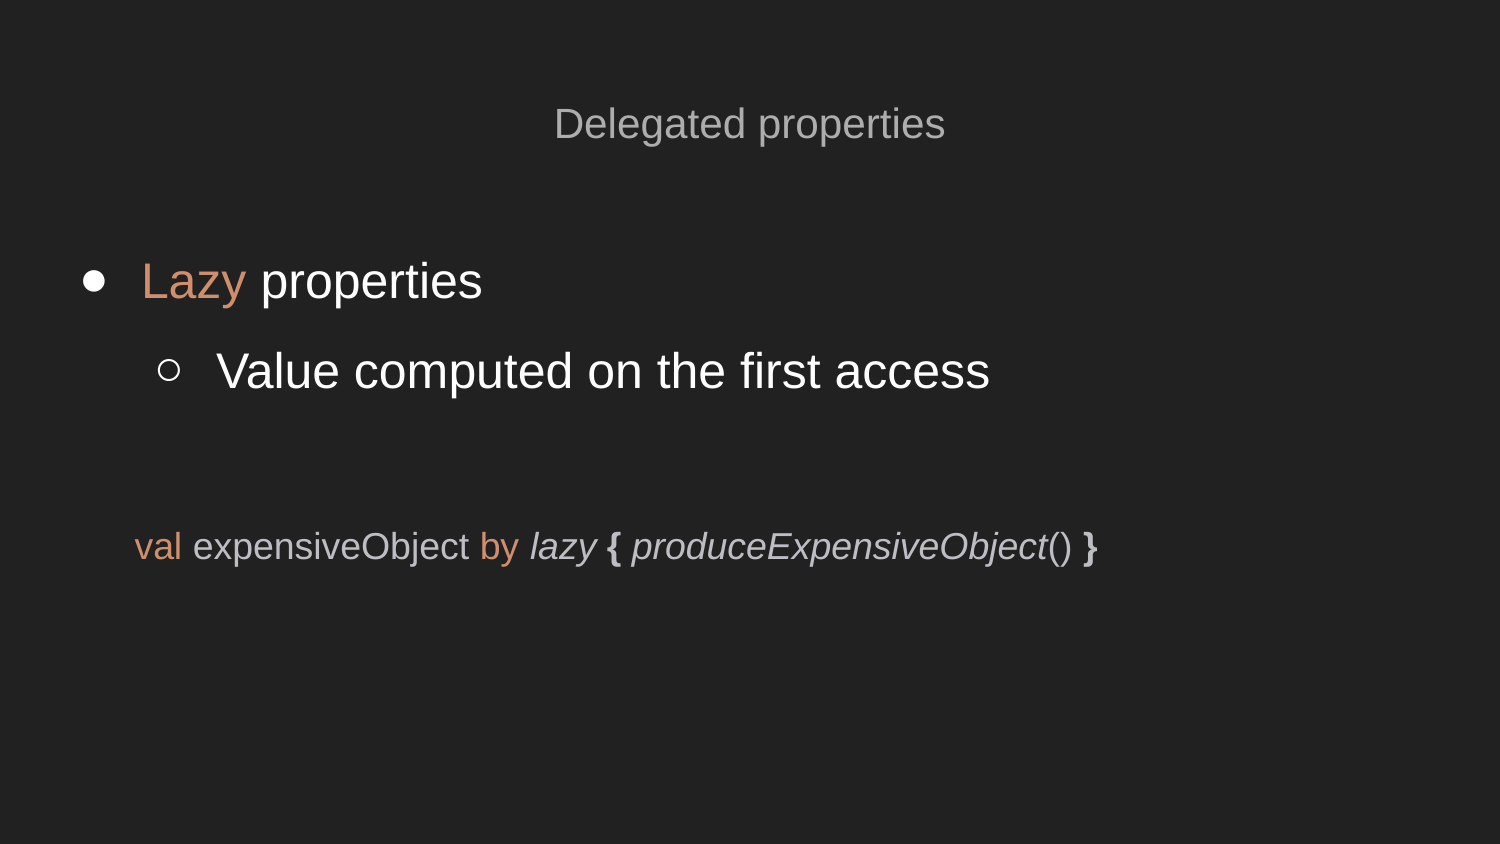

Delegated properties

# Lazy properties
Value computed on the first access
val expensiveObject by lazy { produceExpensiveObject() }